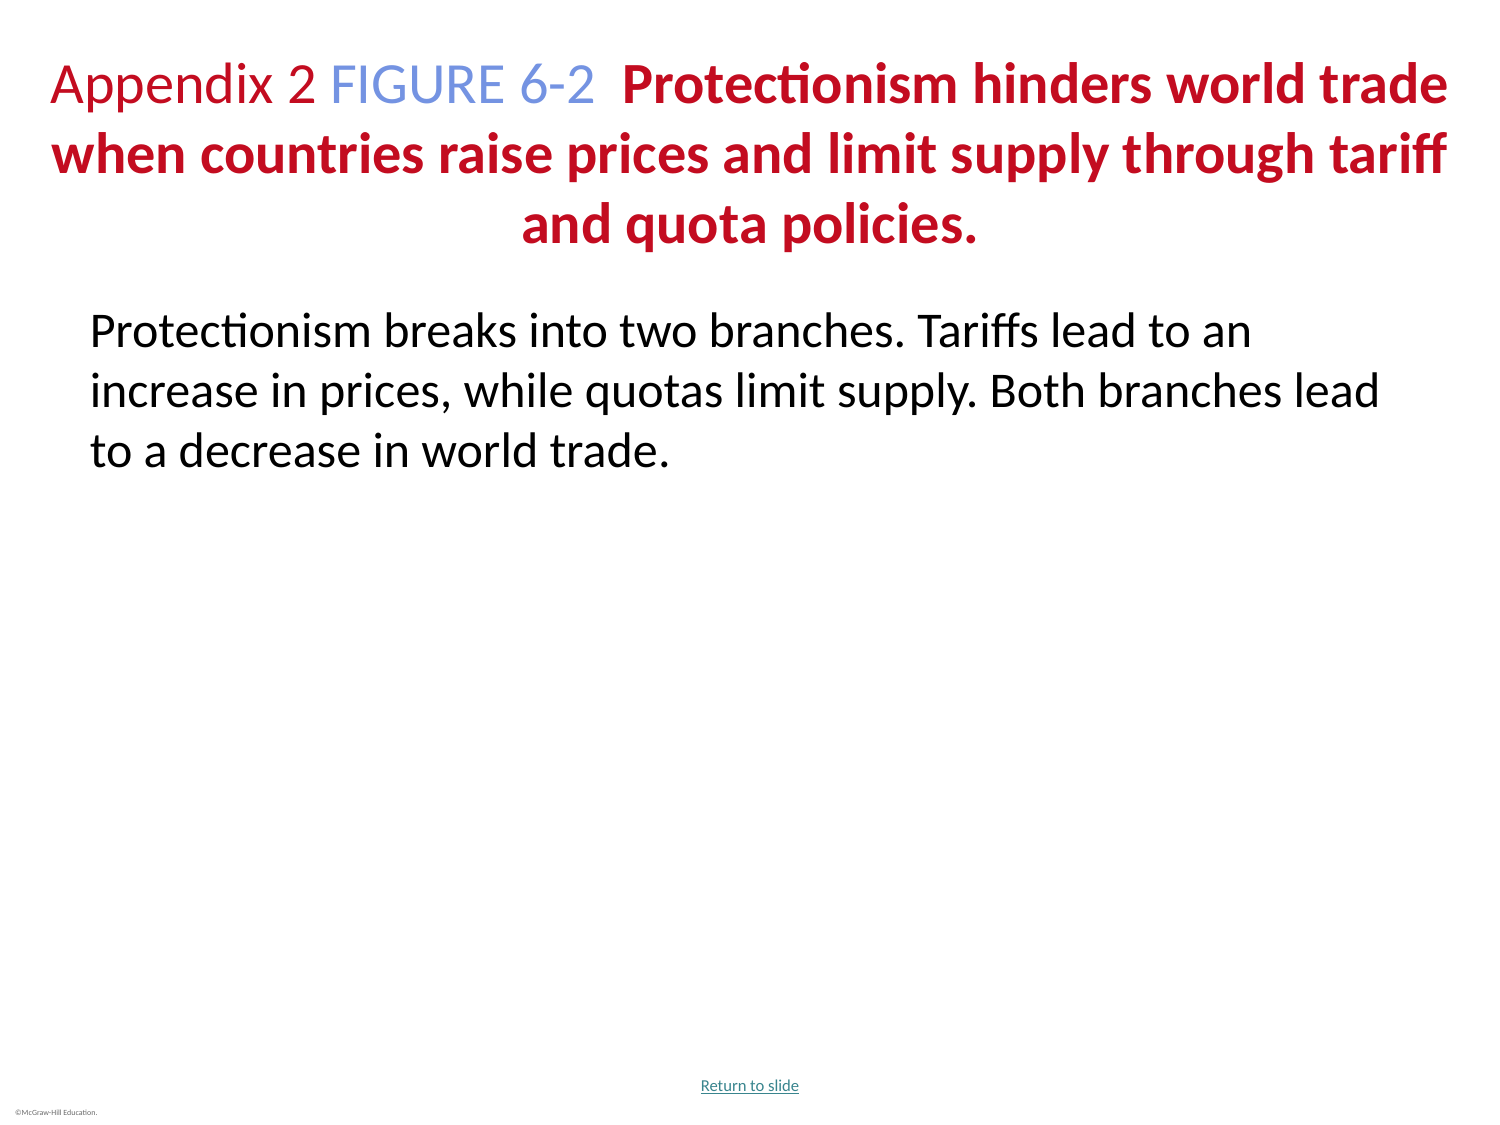

# Appendix 2 FIGURE 6-2  Protectionism hinders world trade when countries raise prices and limit supply through tariff and quota policies.
Protectionism breaks into two branches. Tariffs lead to an increase in prices, while quotas limit supply. Both branches lead to a decrease in world trade.
Return to slide